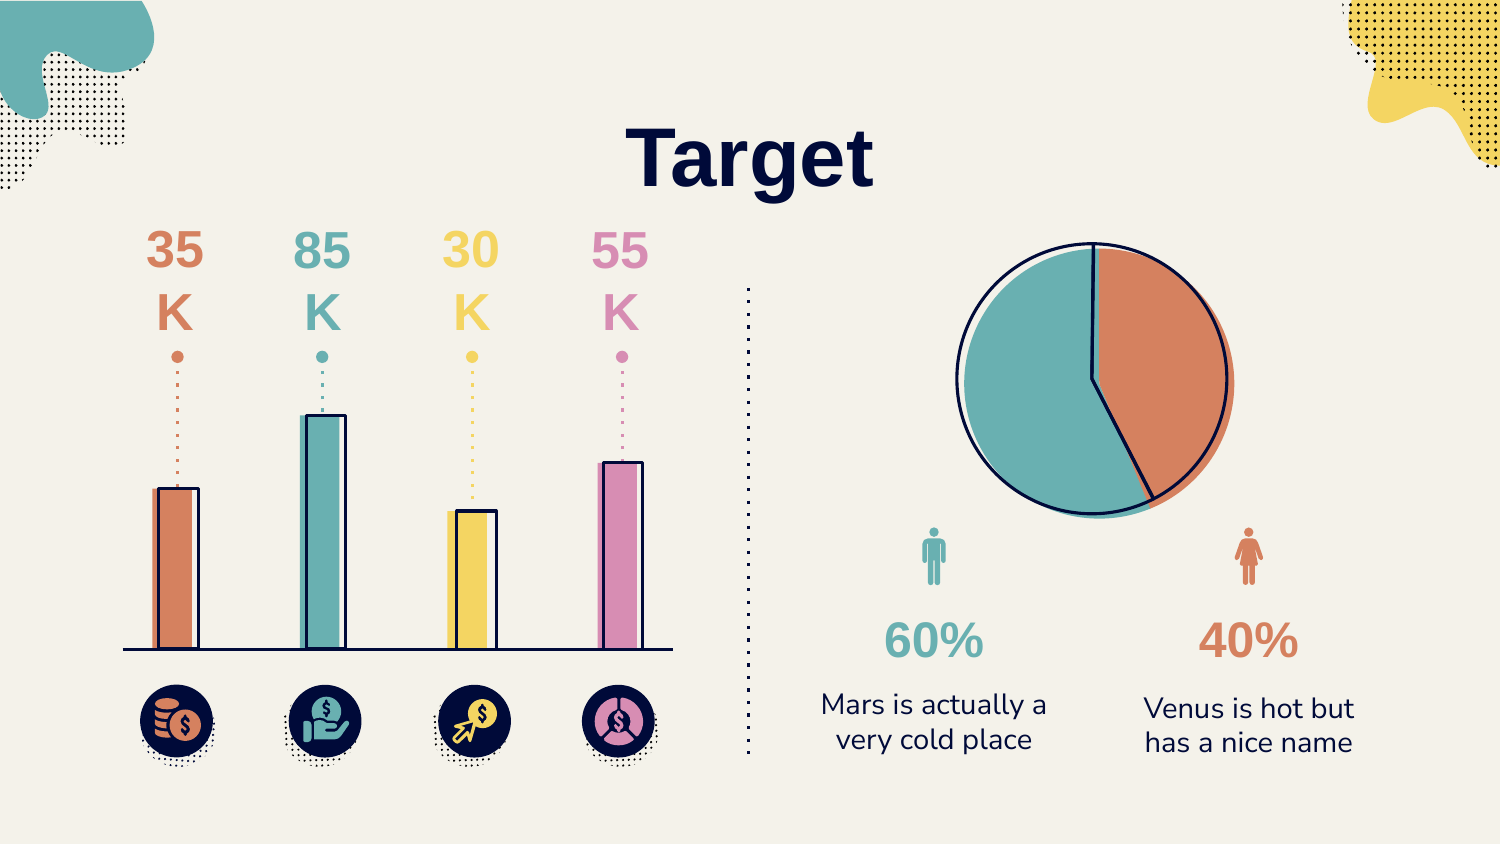

# Target

35K
30K
85K
55K

40%
60%
Mars is actually a very cold place

Venus is hot but has a nice name